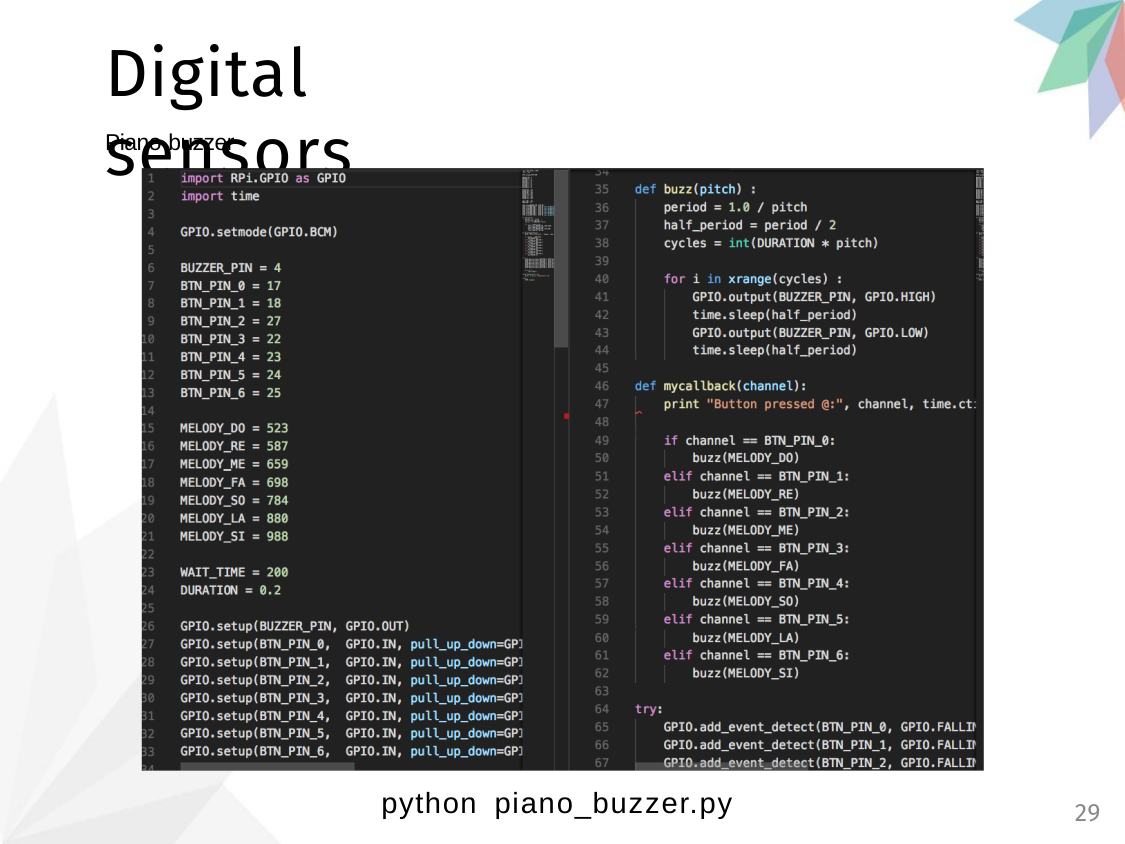

Digital sensors
Piano buzzer

python piano_buzzer.py
29